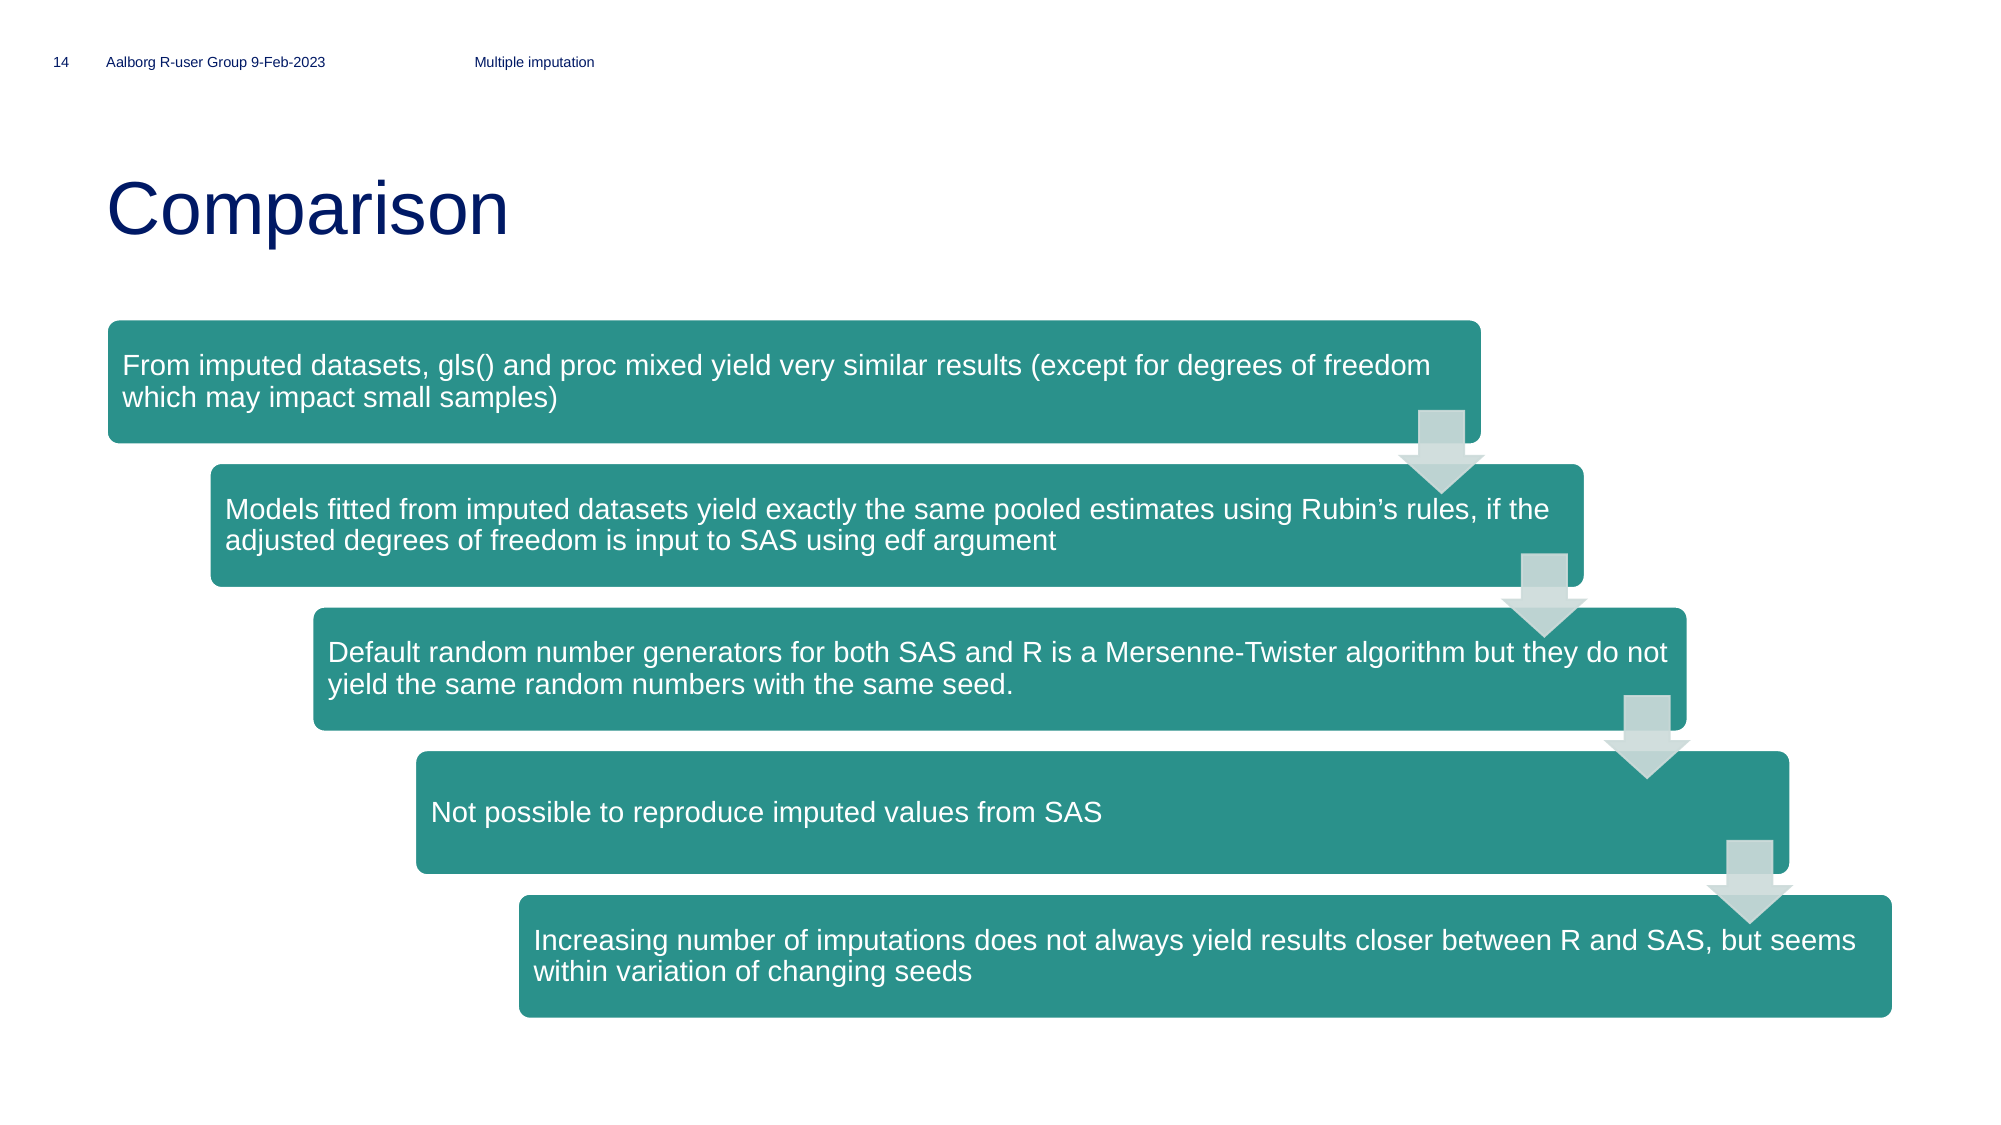

Multiple imputation
14
Aalborg R-user Group 9-Feb-2023

# Comparison
From imputed datasets, gls() and proc mixed yield very similar results (except for degrees of freedom which may impact small samples)
Models fitted from imputed datasets yield exactly the same pooled estimates using Rubin’s rules, if the adjusted degrees of freedom is input to SAS using edf argument
Default random number generators for both SAS and R is a Mersenne-Twister algorithm but they do not yield the same random numbers with the same seed.
Not possible to reproduce imputed values from SAS
Increasing number of imputations does not always yield results closer between R and SAS, but seems within variation of changing seeds